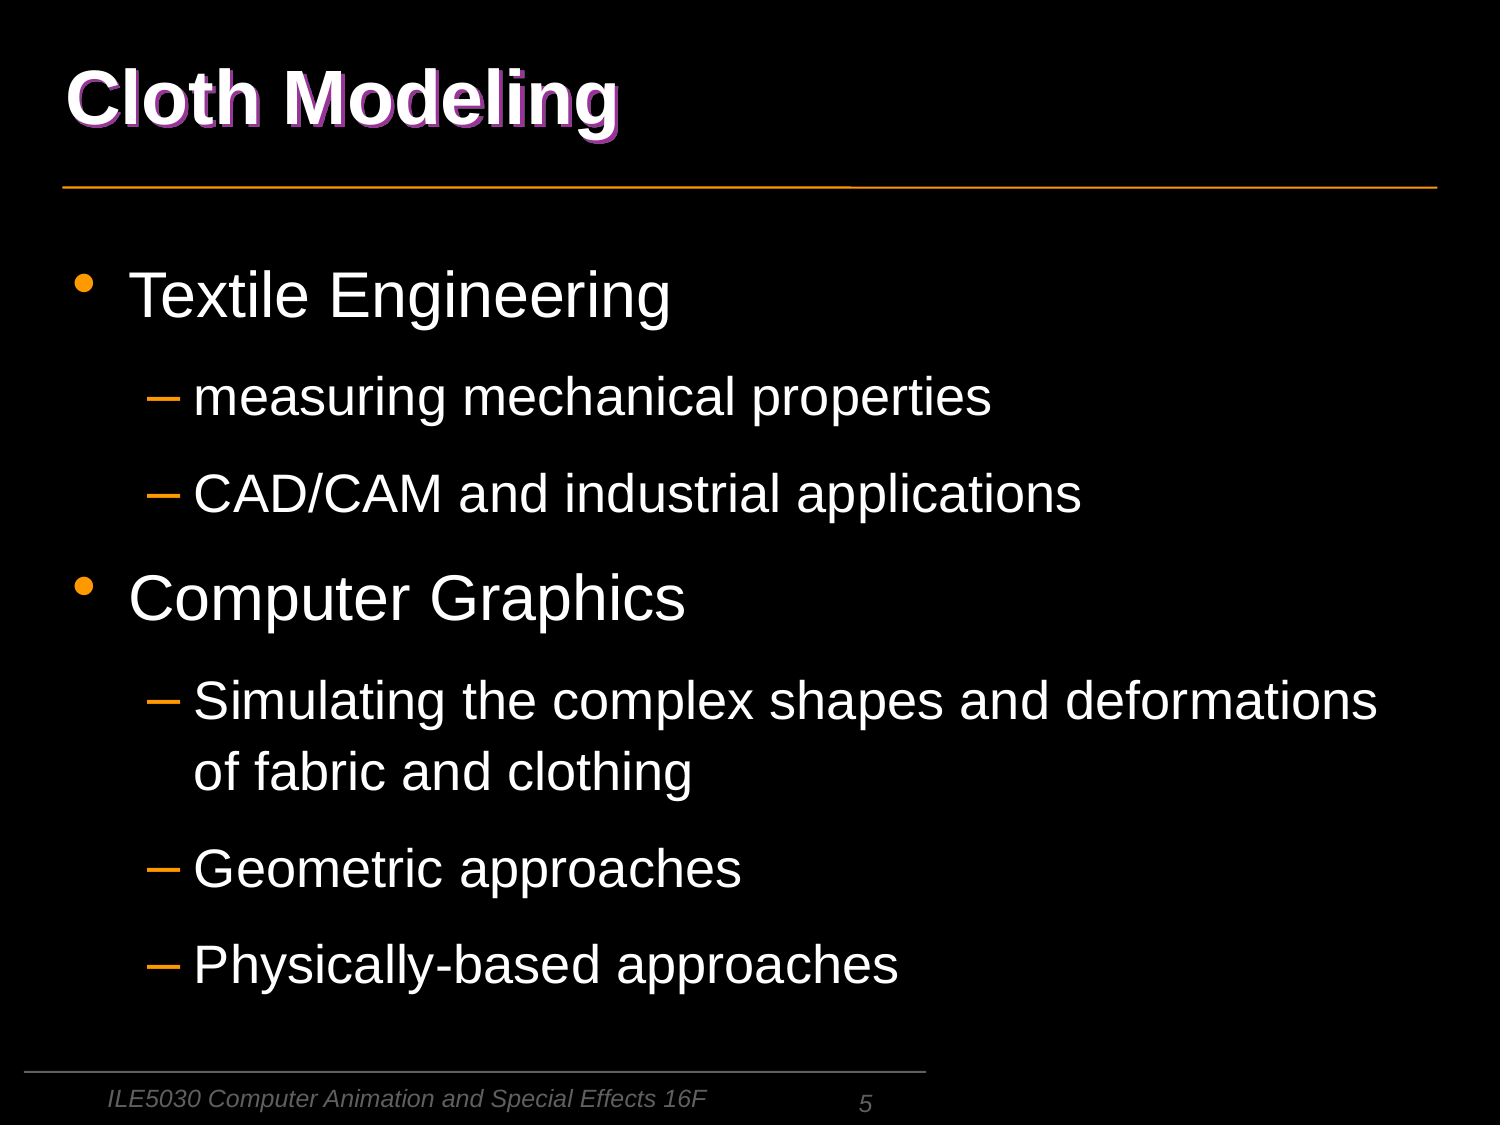

# Cloth Modeling
Textile Engineering
measuring mechanical properties
CAD/CAM and industrial applications
Computer Graphics
Simulating the complex shapes and deformations of fabric and clothing
Geometric approaches
Physically-based approaches

ILE5030 Computer Animation and Special Effects 16F
5